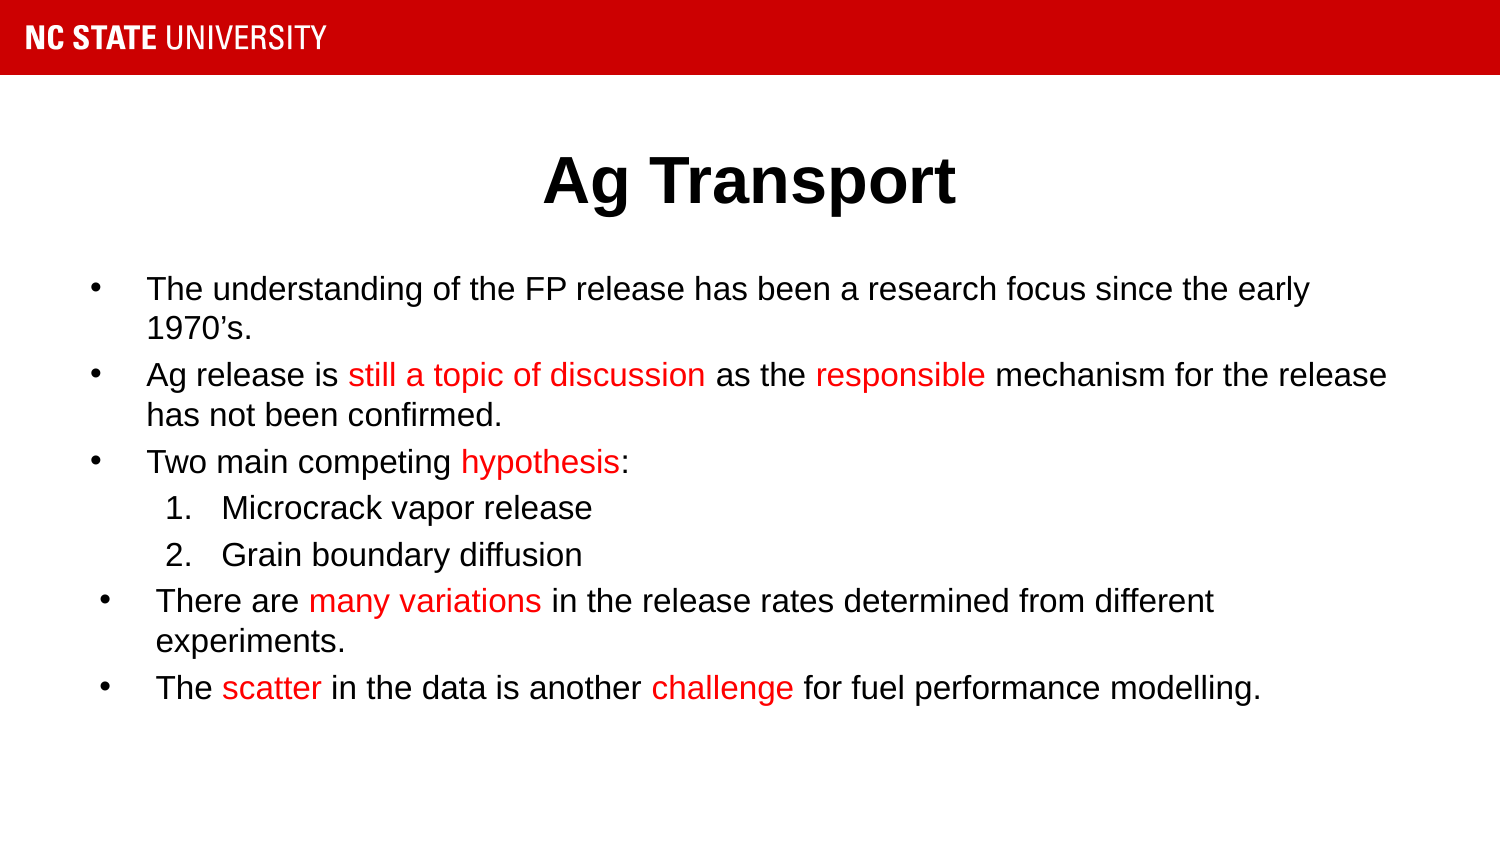

# Ag Transport
The understanding of the FP release has been a research focus since the early 1970’s.
Ag release is still a topic of discussion as the responsible mechanism for the release has not been confirmed.
Two main competing hypothesis:
Microcrack vapor release
Grain boundary diffusion
There are many variations in the release rates determined from different experiments.
The scatter in the data is another challenge for fuel performance modelling.